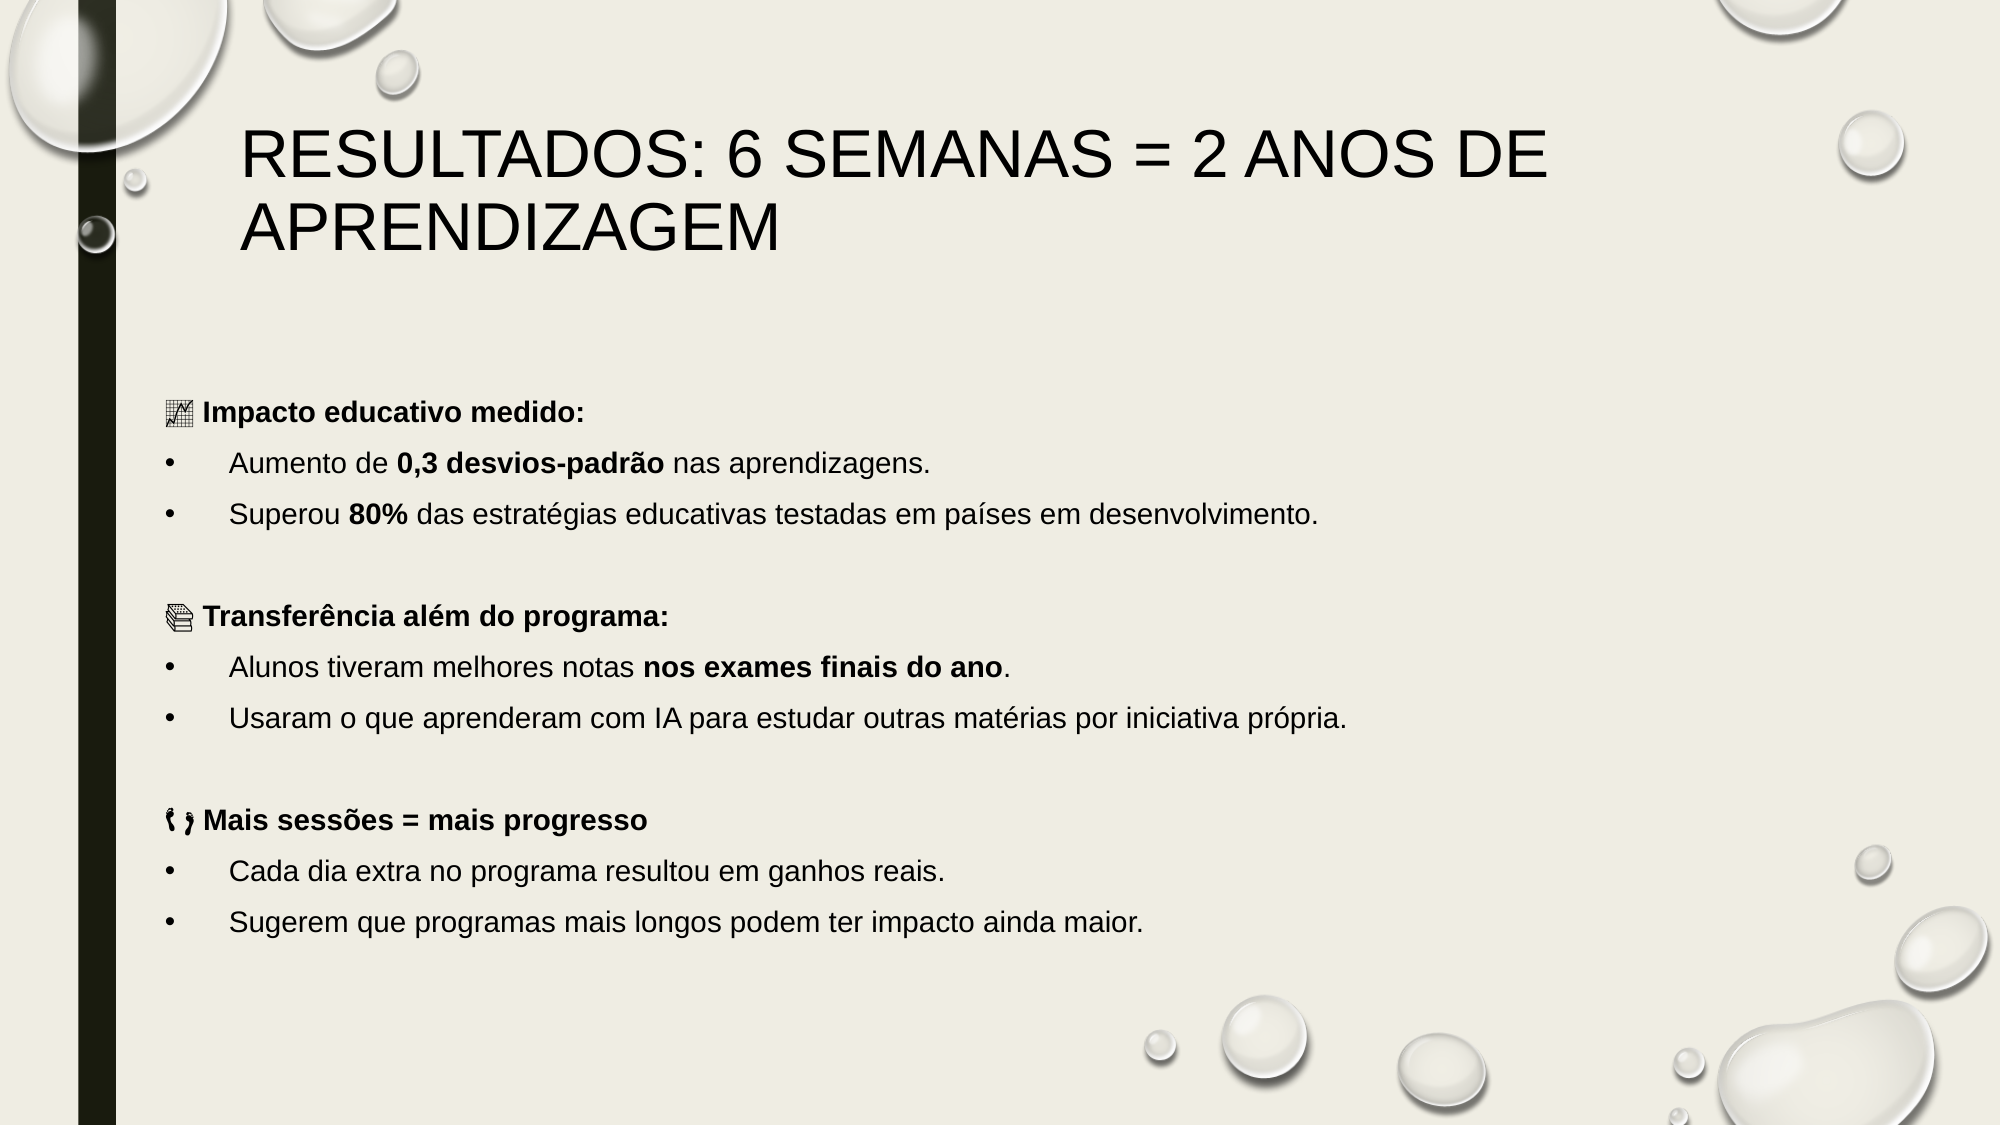

# RESULTADOS: 6 SEMANAS = 2 ANOS DE APRENDIZAGEM
📈 Impacto educativo medido:
Aumento de 0,3 desvios-padrão nas aprendizagens.
Superou 80% das estratégias educativas testadas em países em desenvolvimento.

📚 Transferência além do programa:
Alunos tiveram melhores notas nos exames finais do ano.
Usaram o que aprenderam com IA para estudar outras matérias por iniciativa própria.

👣 Mais sessões = mais progresso
Cada dia extra no programa resultou em ganhos reais.
Sugerem que programas mais longos podem ter impacto ainda maior.